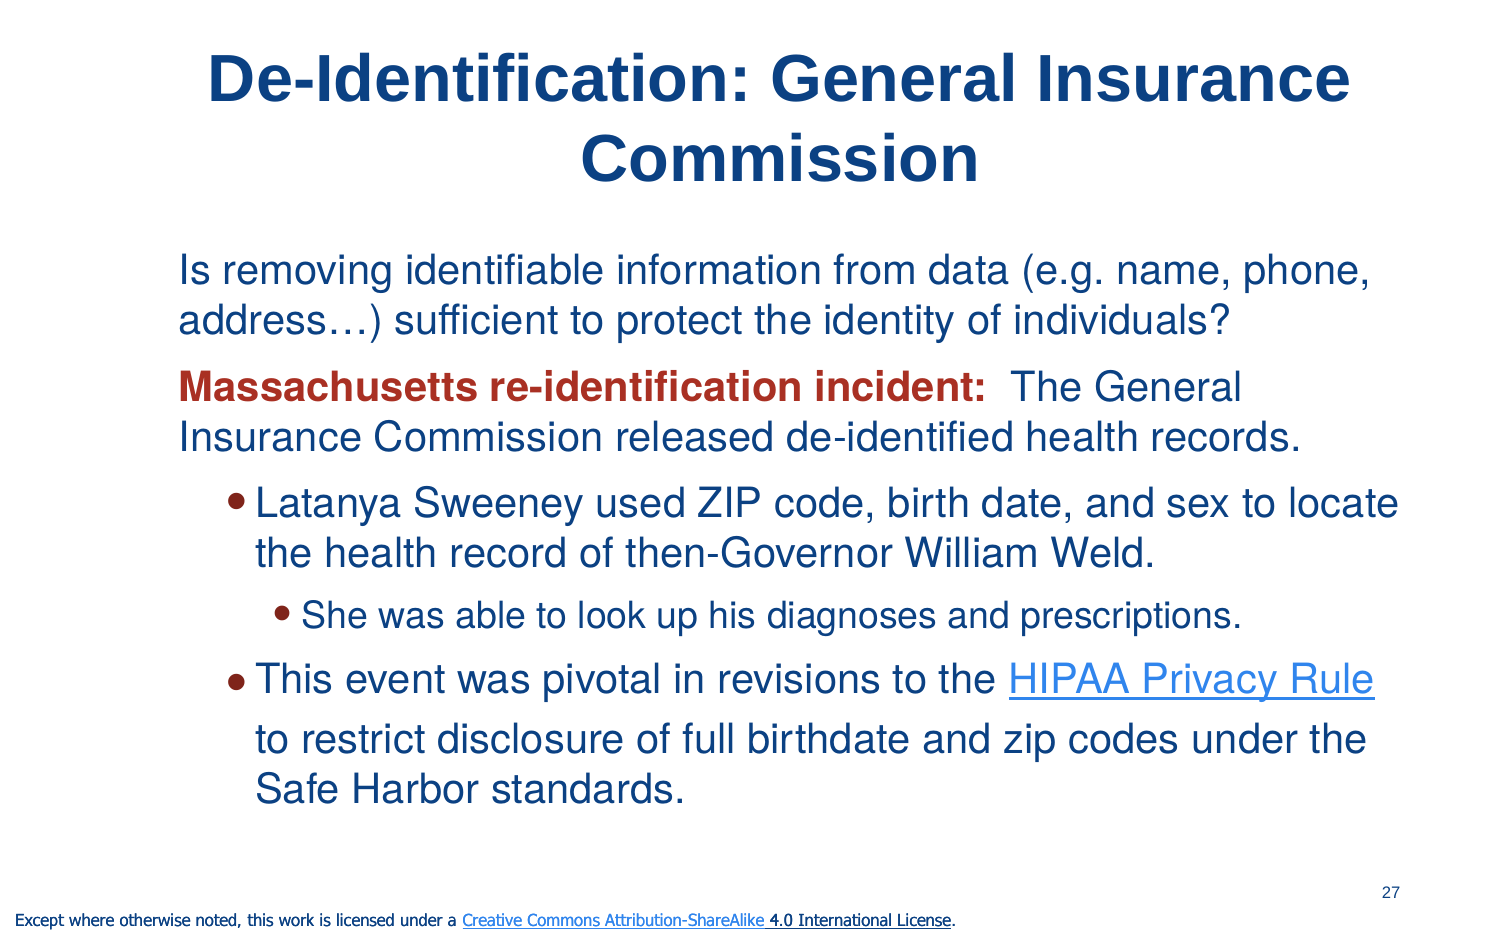

# De-Identification: General Insurance Commission
Is removing identifiable information from data (e.g. name, phone, address…) sufficient to protect the identity of individuals?
Massachusetts re-identification incident:  The General Insurance Commission released de-identified health records.
Latanya Sweeney used ZIP code, birth date, and sex to locate the health record of then-Governor William Weld.
She was able to look up his diagnoses and prescriptions.
This event was pivotal in revisions to the HIPAA Privacy Rule to restrict disclosure of full birthdate and zip codes under the Safe Harbor standards.
27